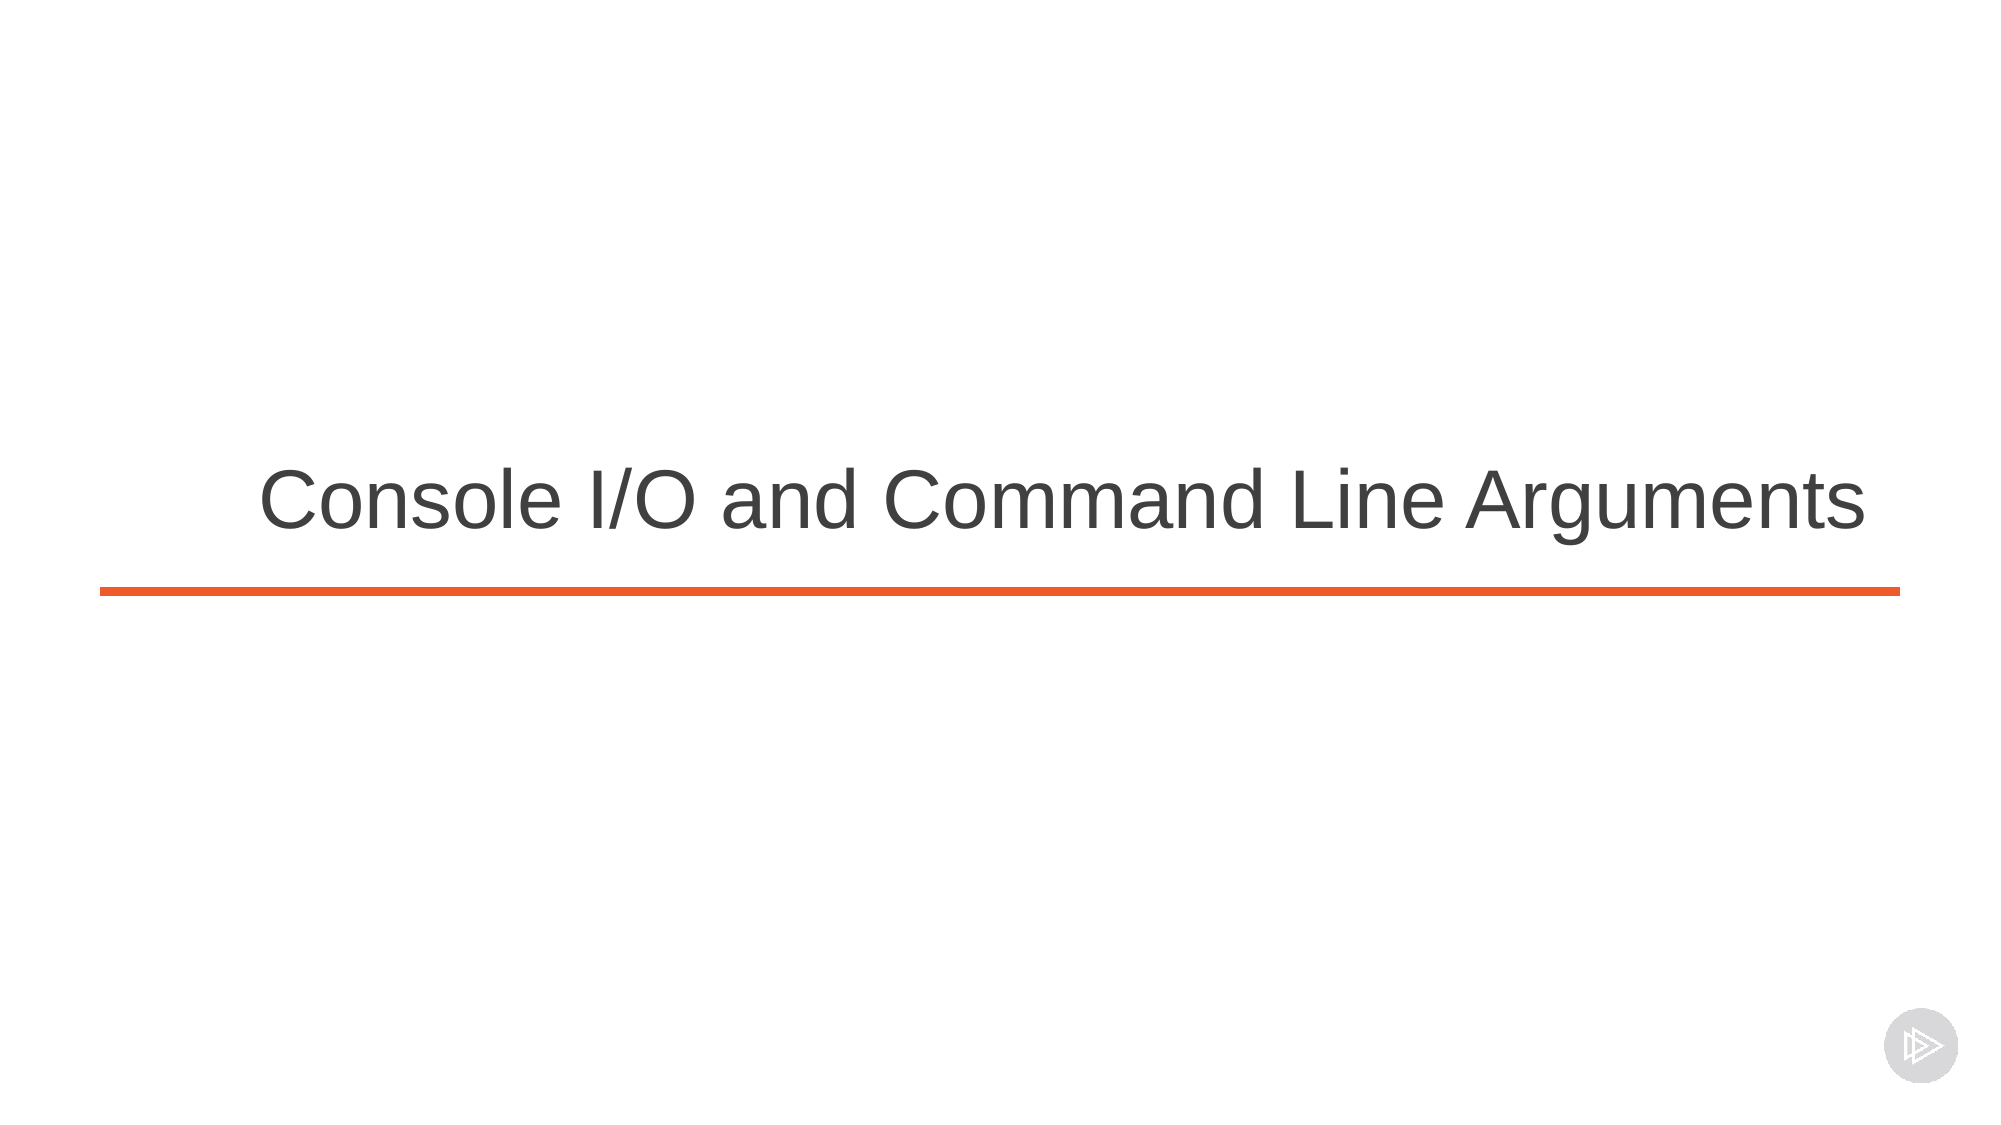

# Console I/O and Command Line Arguments